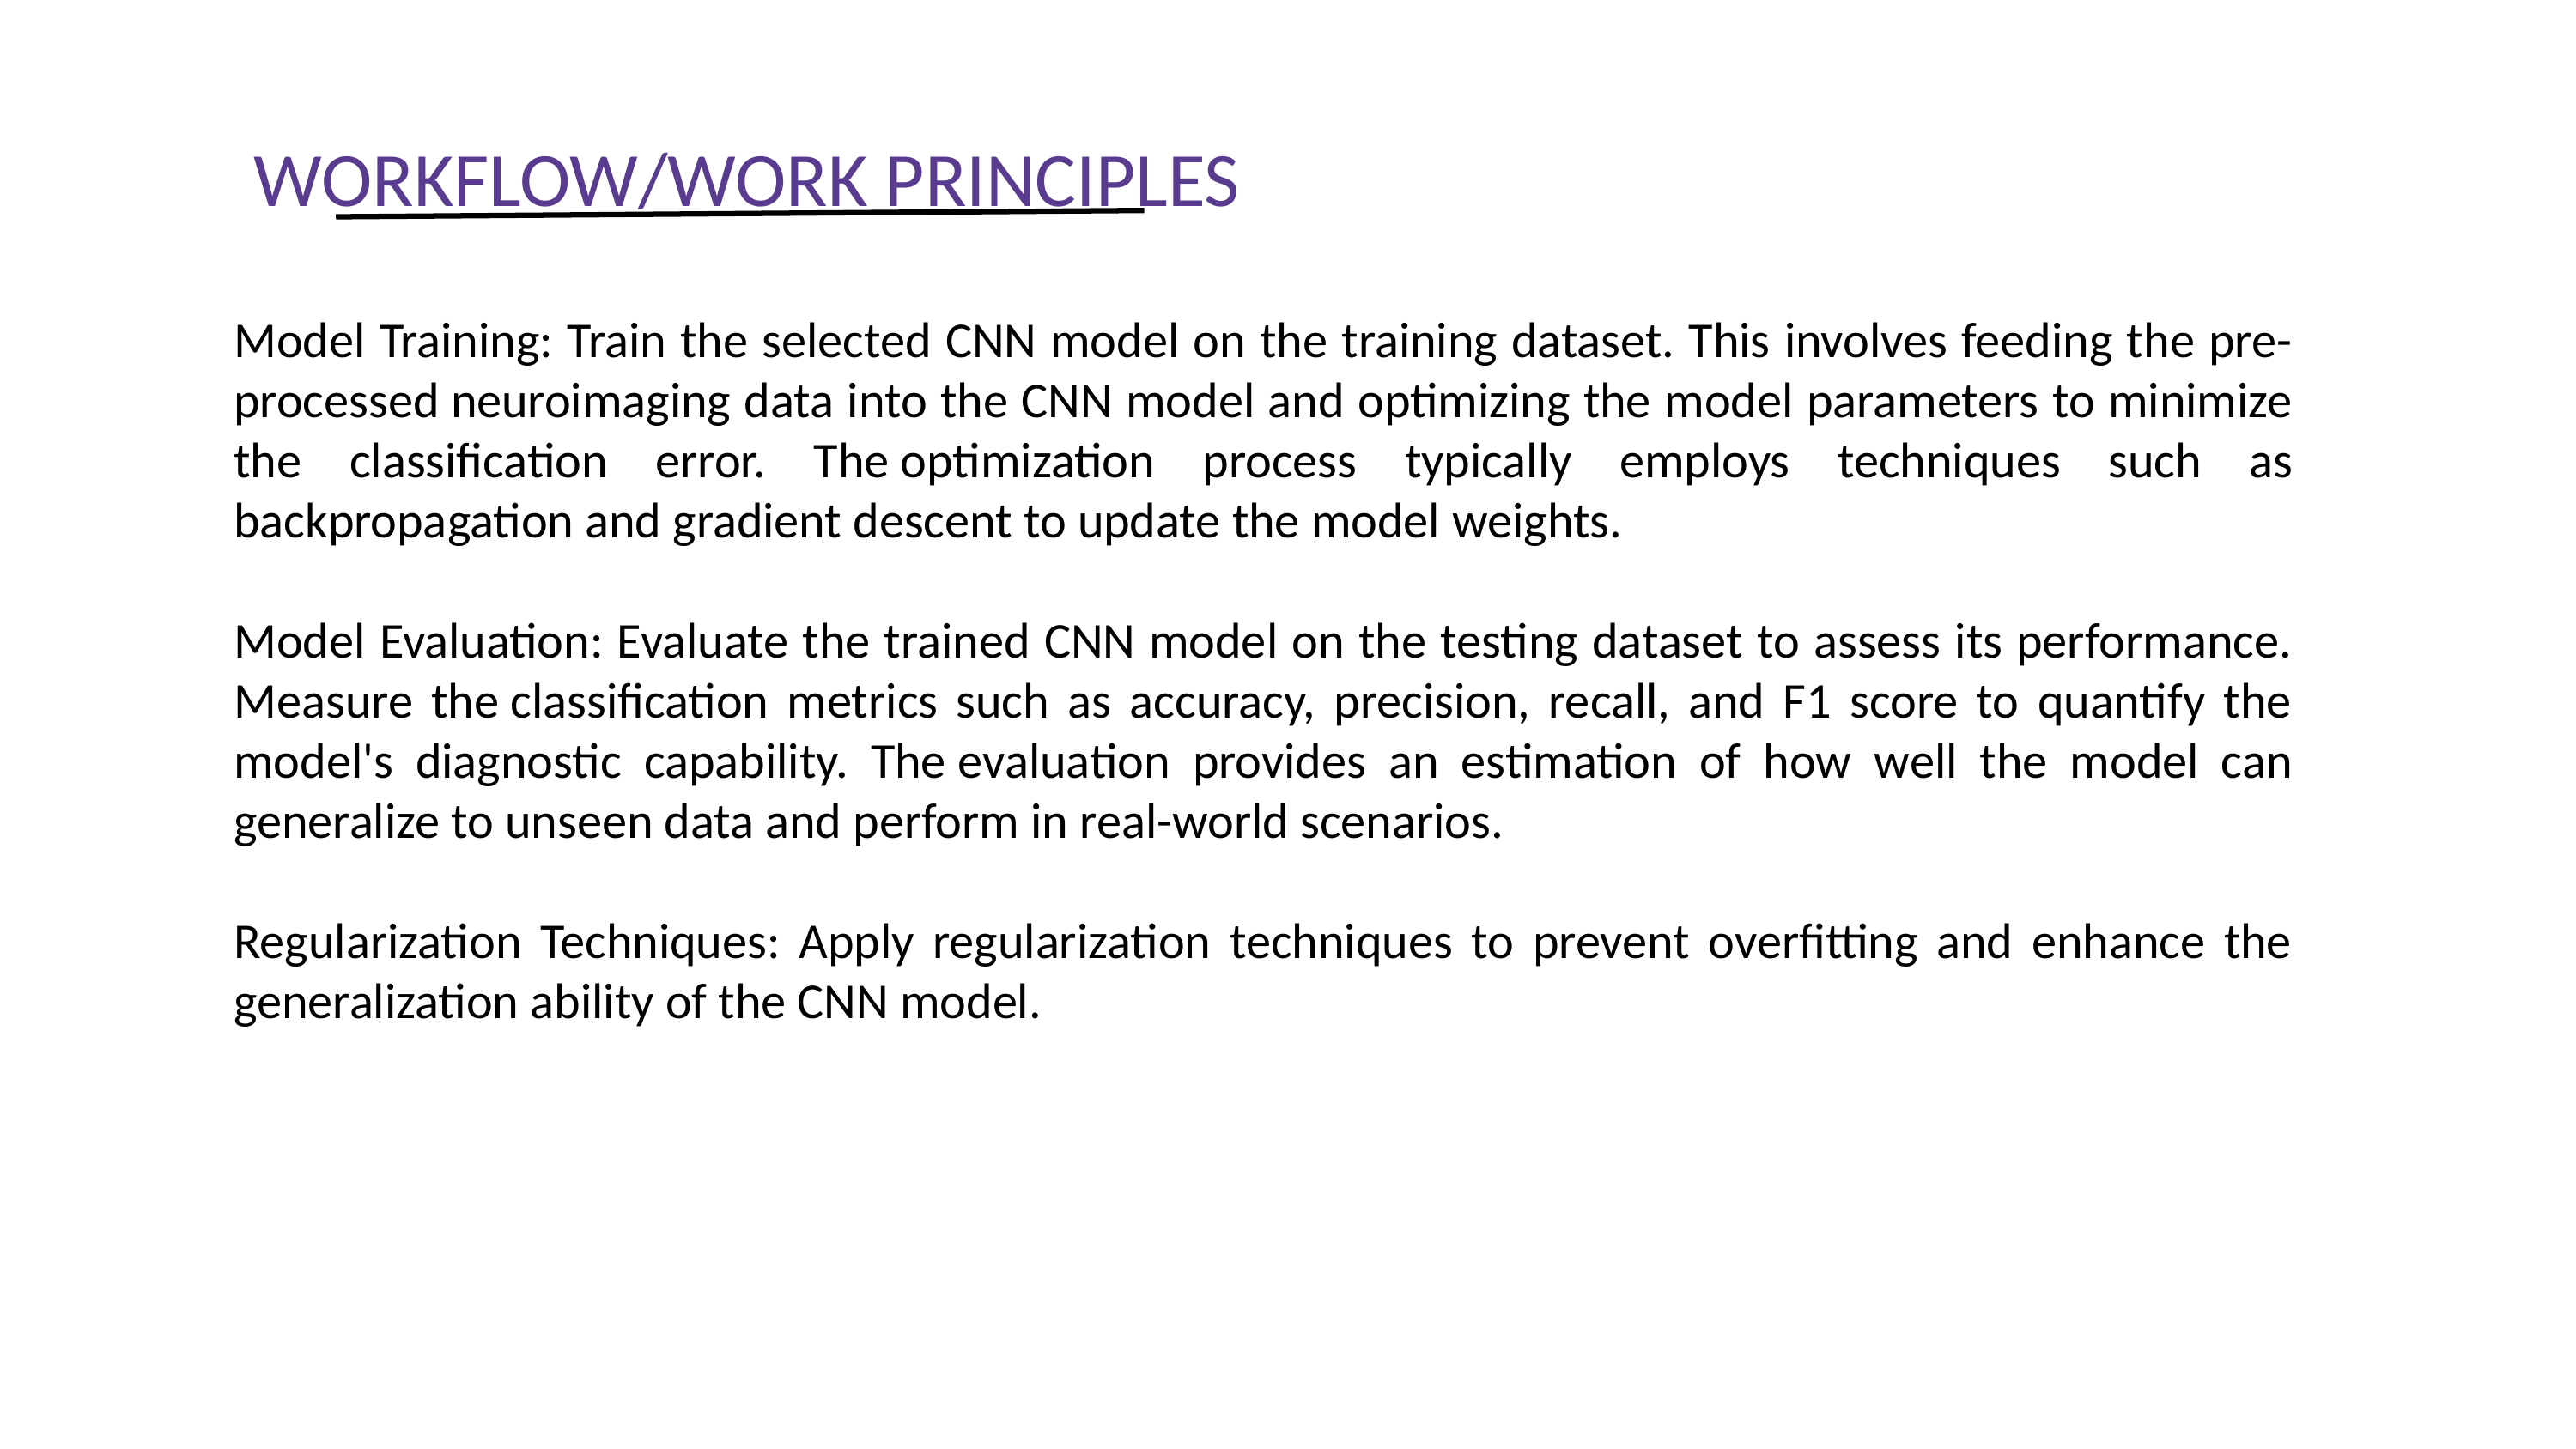

WORKFLOW/WORK PRINCIPLES

Model Training: Train the selected CNN model on the training dataset. This involves feeding the pre-processed neuroimaging data into the CNN model and optimizing the model parameters to minimize the classification error. The optimization process typically employs techniques such as backpropagation and gradient descent to update the model weights.

Model Evaluation: Evaluate the trained CNN model on the testing dataset to assess its performance. Measure the classification metrics such as accuracy, precision, recall, and F1 score to quantify the model's diagnostic capability. The evaluation provides an estimation of how well the model can generalize to unseen data and perform in real-world scenarios.

Regularization Techniques: Apply regularization techniques to prevent overfitting and enhance the generalization ability of the CNN model.